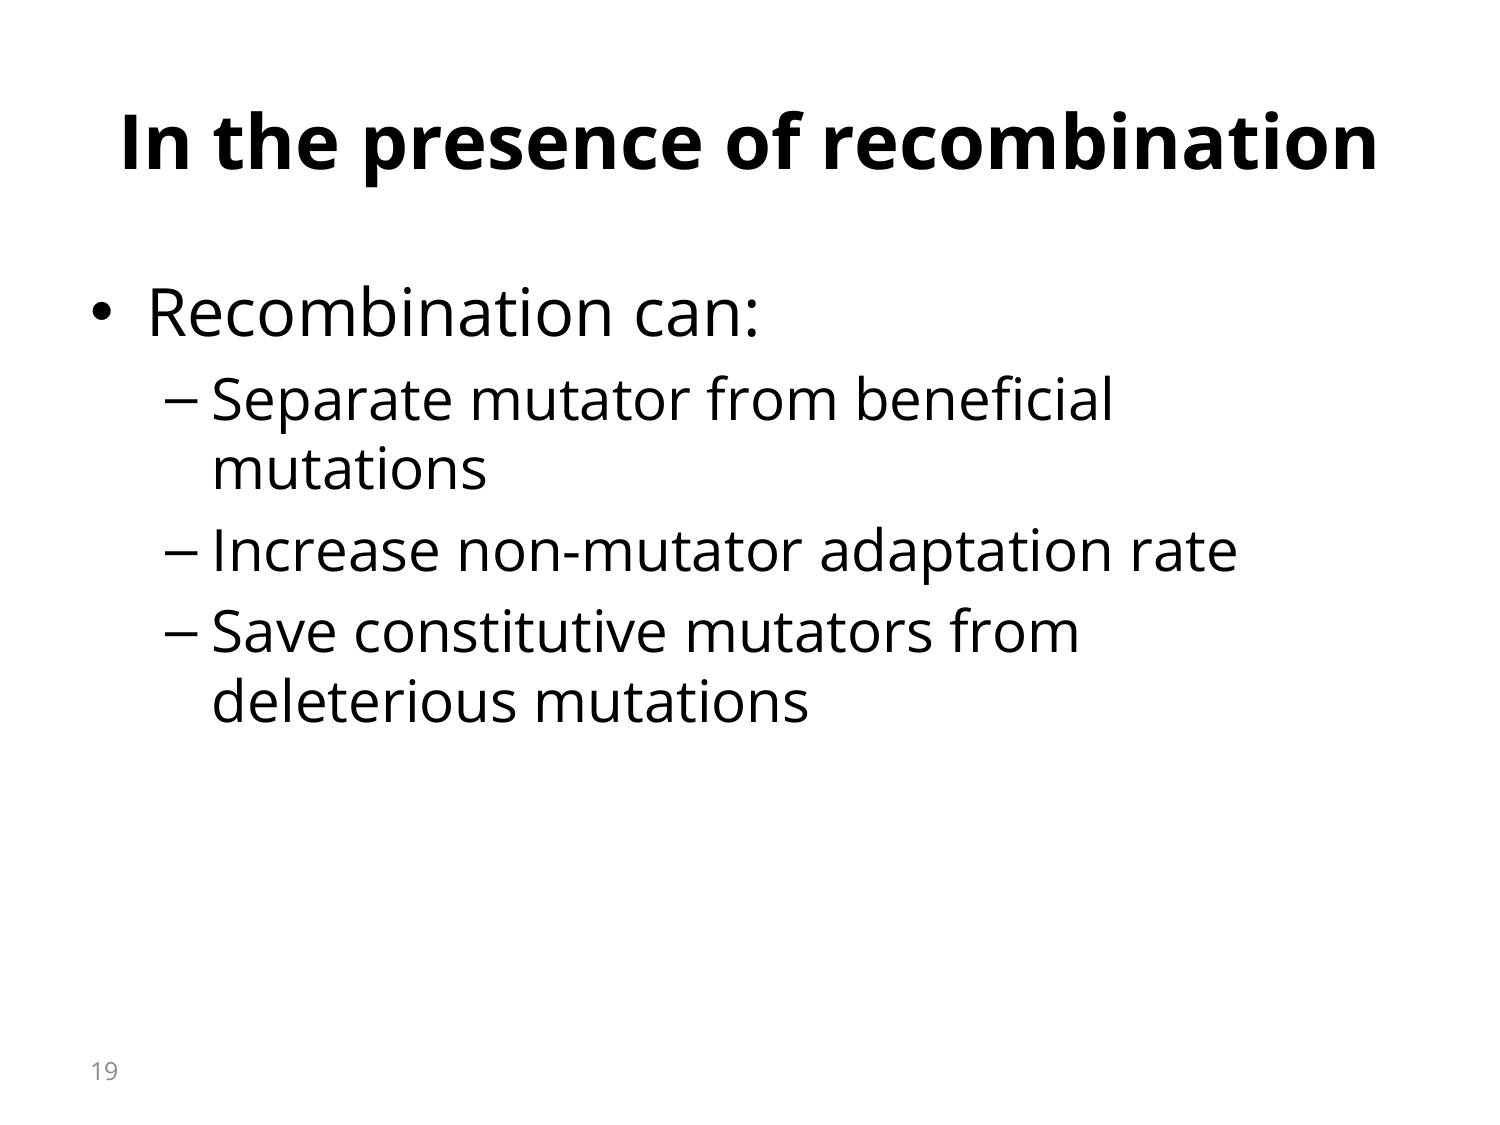

# In the presence of recombination
Recombination can:
Separate mutator from beneficial mutations
Increase non-mutator adaptation rate
Save constitutive mutators from deleterious mutations
19